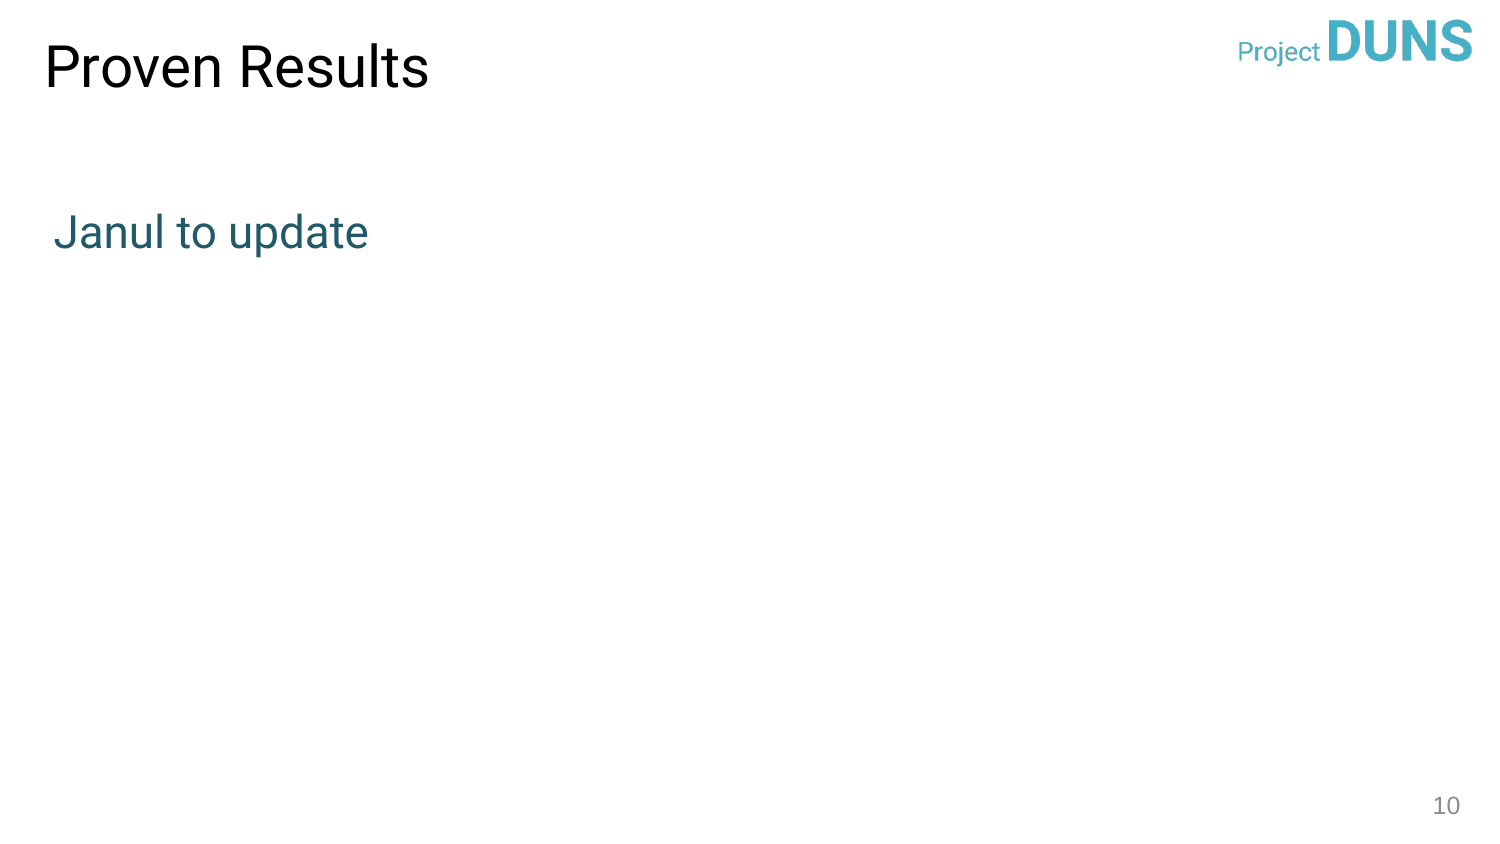

# Proven Results
Janul to update
10